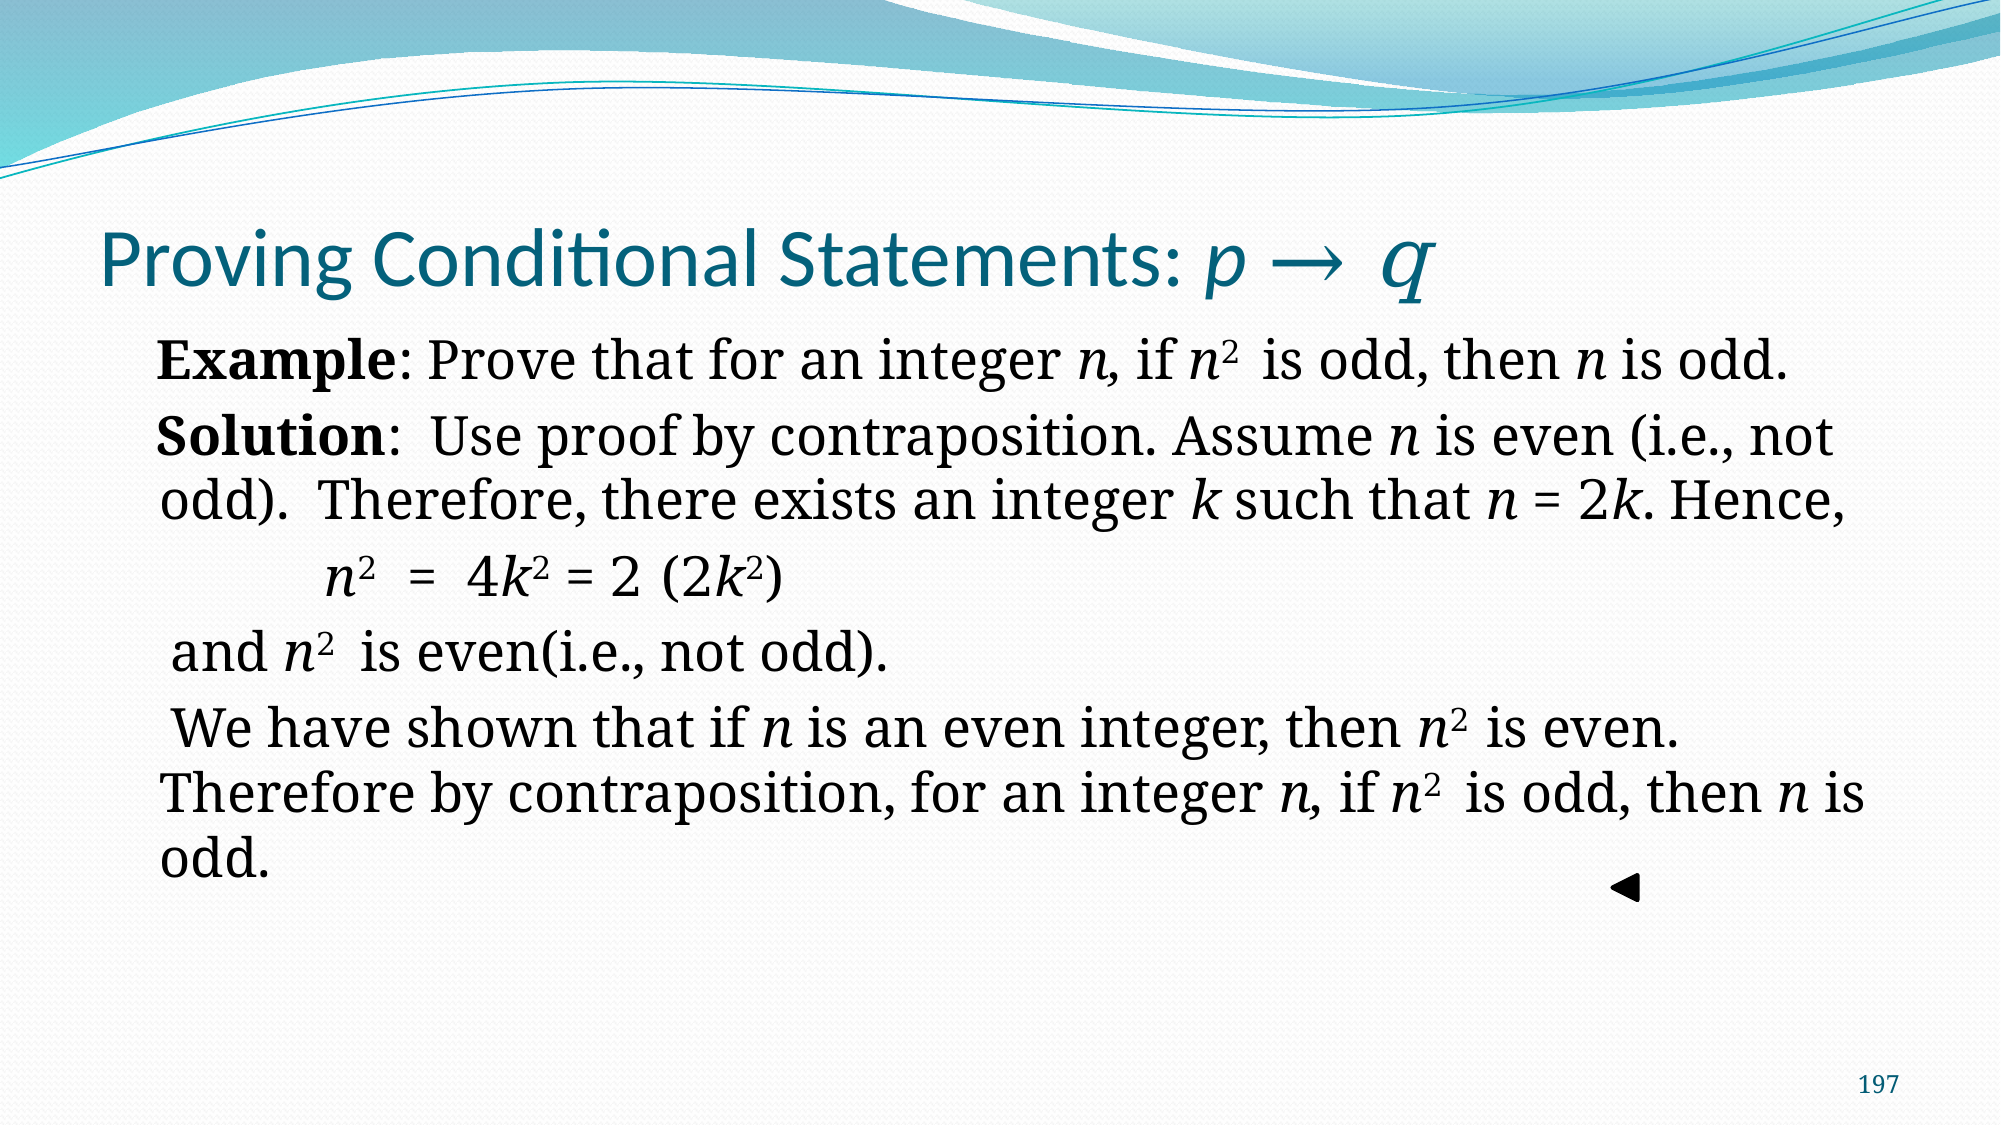

# Proving Conditional Statements: p → q
   Example: Prove that for an integer n, if n2  is odd, then n is odd.
   Solution:  Use proof by contraposition. Assume n is even (i.e., not odd).  Therefore, there exists an integer k such that n = 2k. Hence,
               n2   =  4k2 = 2 (2k2)
    and n2   is even(i.e., not odd).
    We have shown that if n is an even integer, then n2  is even. Therefore by contraposition, for an integer n, if n2  is odd, then n is odd.

197